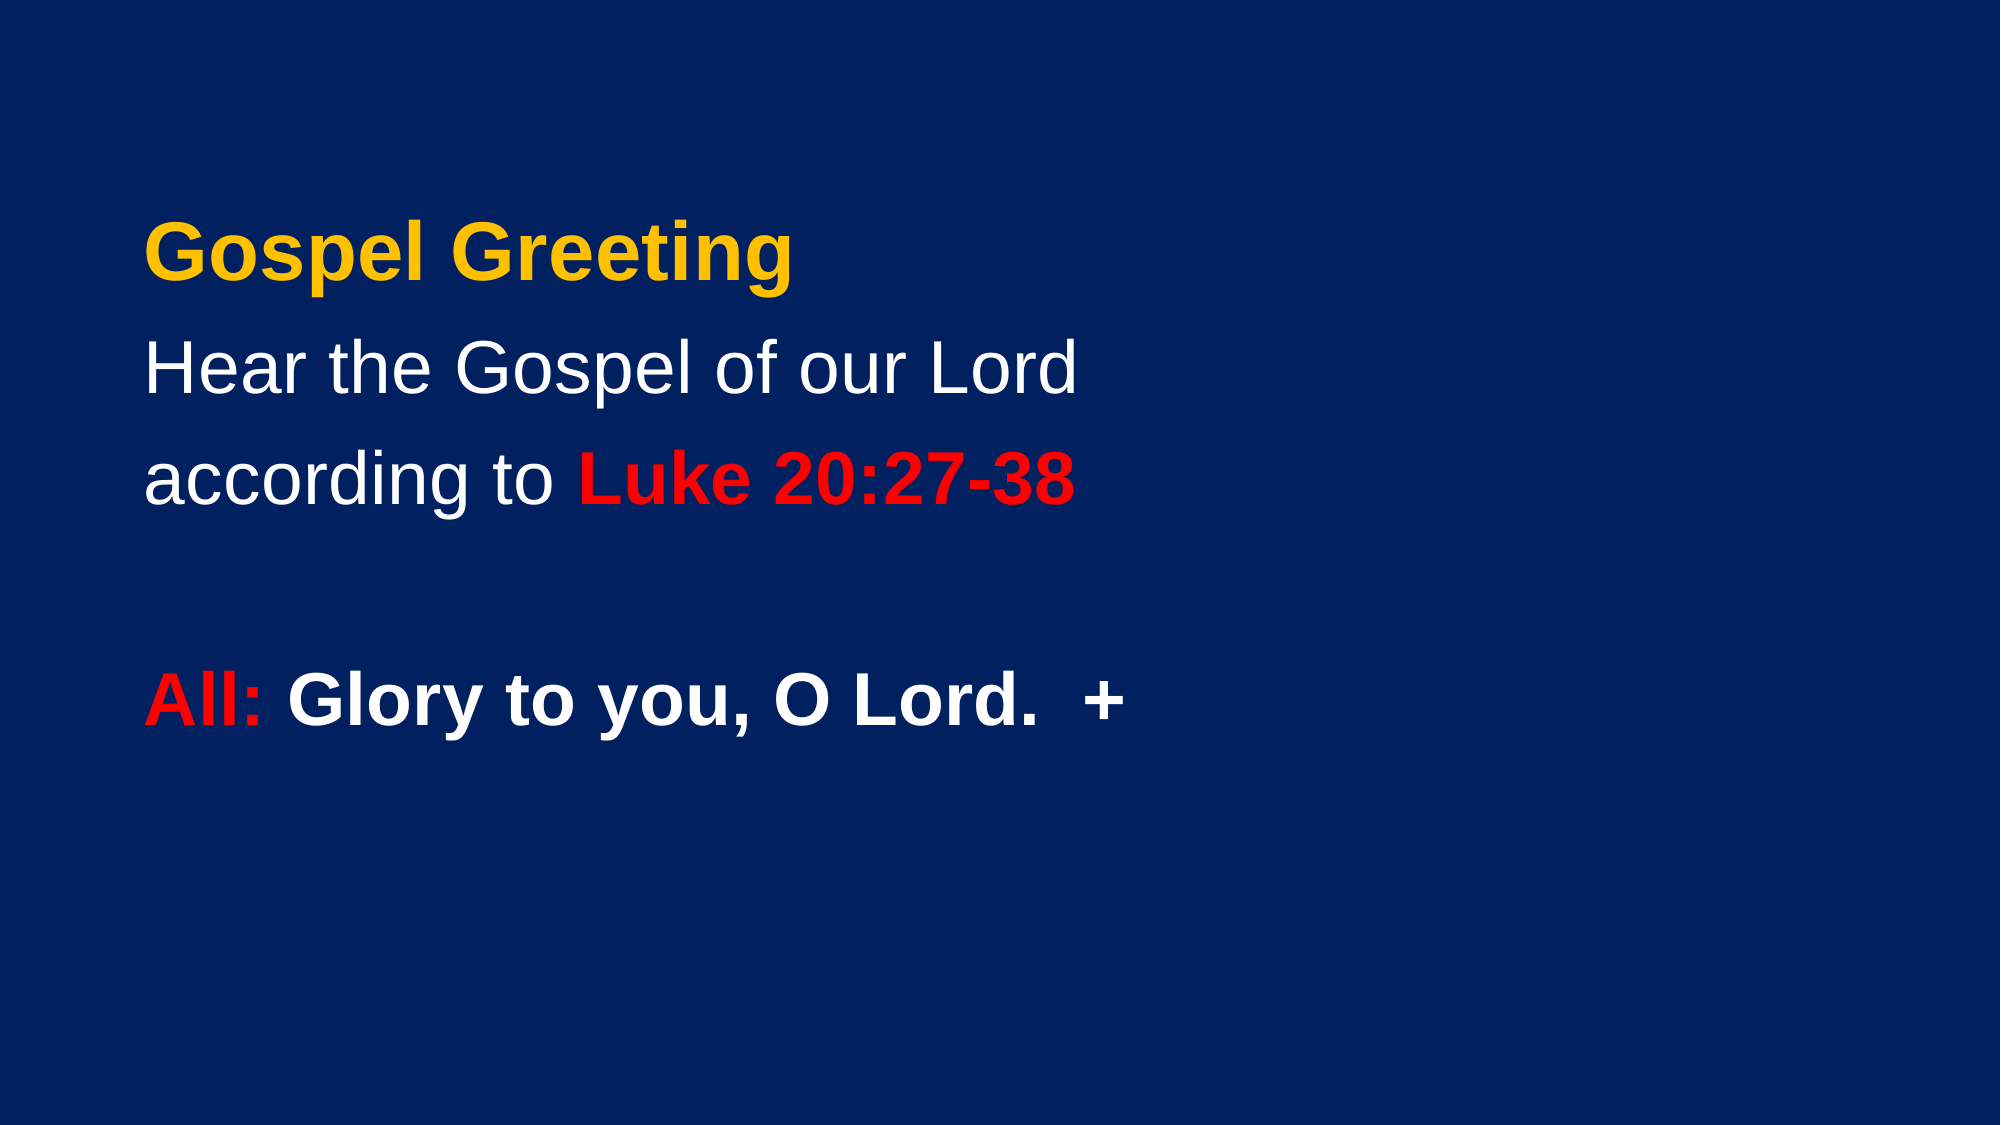

Gospel Greeting
Hear the Gospel of our Lord
according to Luke 20:27-38

All: Glory to you, O Lord.  +